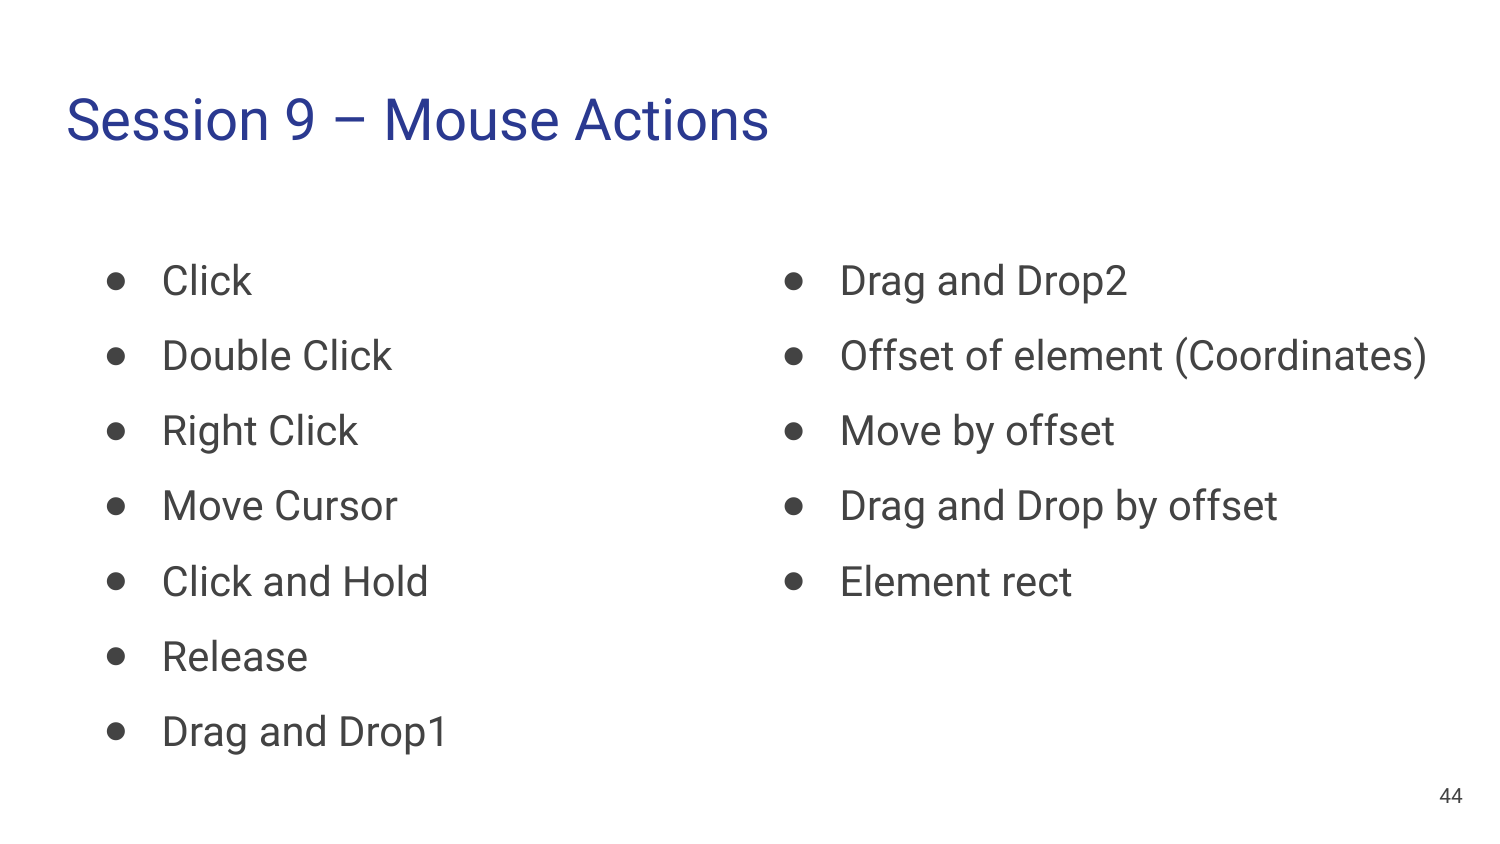

# Session 9 – Mouse Actions
Click
Double Click
Right Click
Move Cursor
Click and Hold
Release
Drag and Drop1
Drag and Drop2
Offset of element (Coordinates)
Move by offset
Drag and Drop by offset
Element rect

44